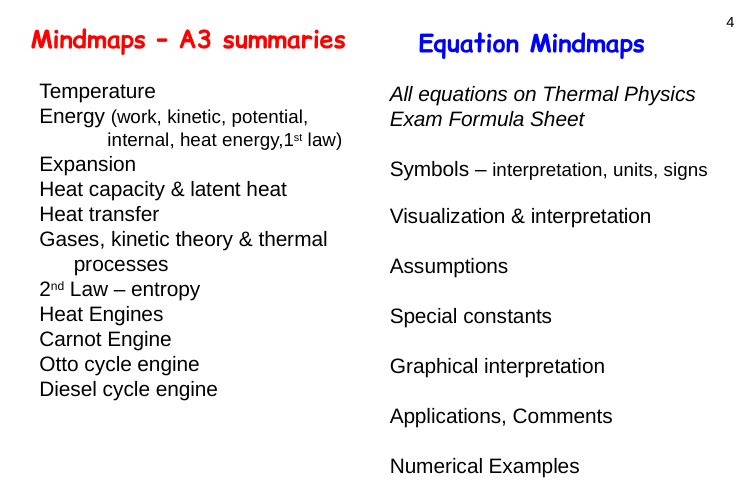

4
Mindmaps – A3 summaries
Equation Mindmaps
Temperature
Energy (work, kinetic, potential,
             internal, heat energy,1st law)
Expansion
Heat capacity & latent heat
Heat transfer
Gases, kinetic theory & thermal
      processes
2nd Law – entropy
Heat Engines
Carnot Engine
Otto cycle engine
Diesel cycle engine
All equations on Thermal Physics Exam Formula Sheet

Symbols – interpretation, units, signs

Visualization & interpretation

Assumptions

Special constants

Graphical interpretation

Applications, Comments

Numerical Examples